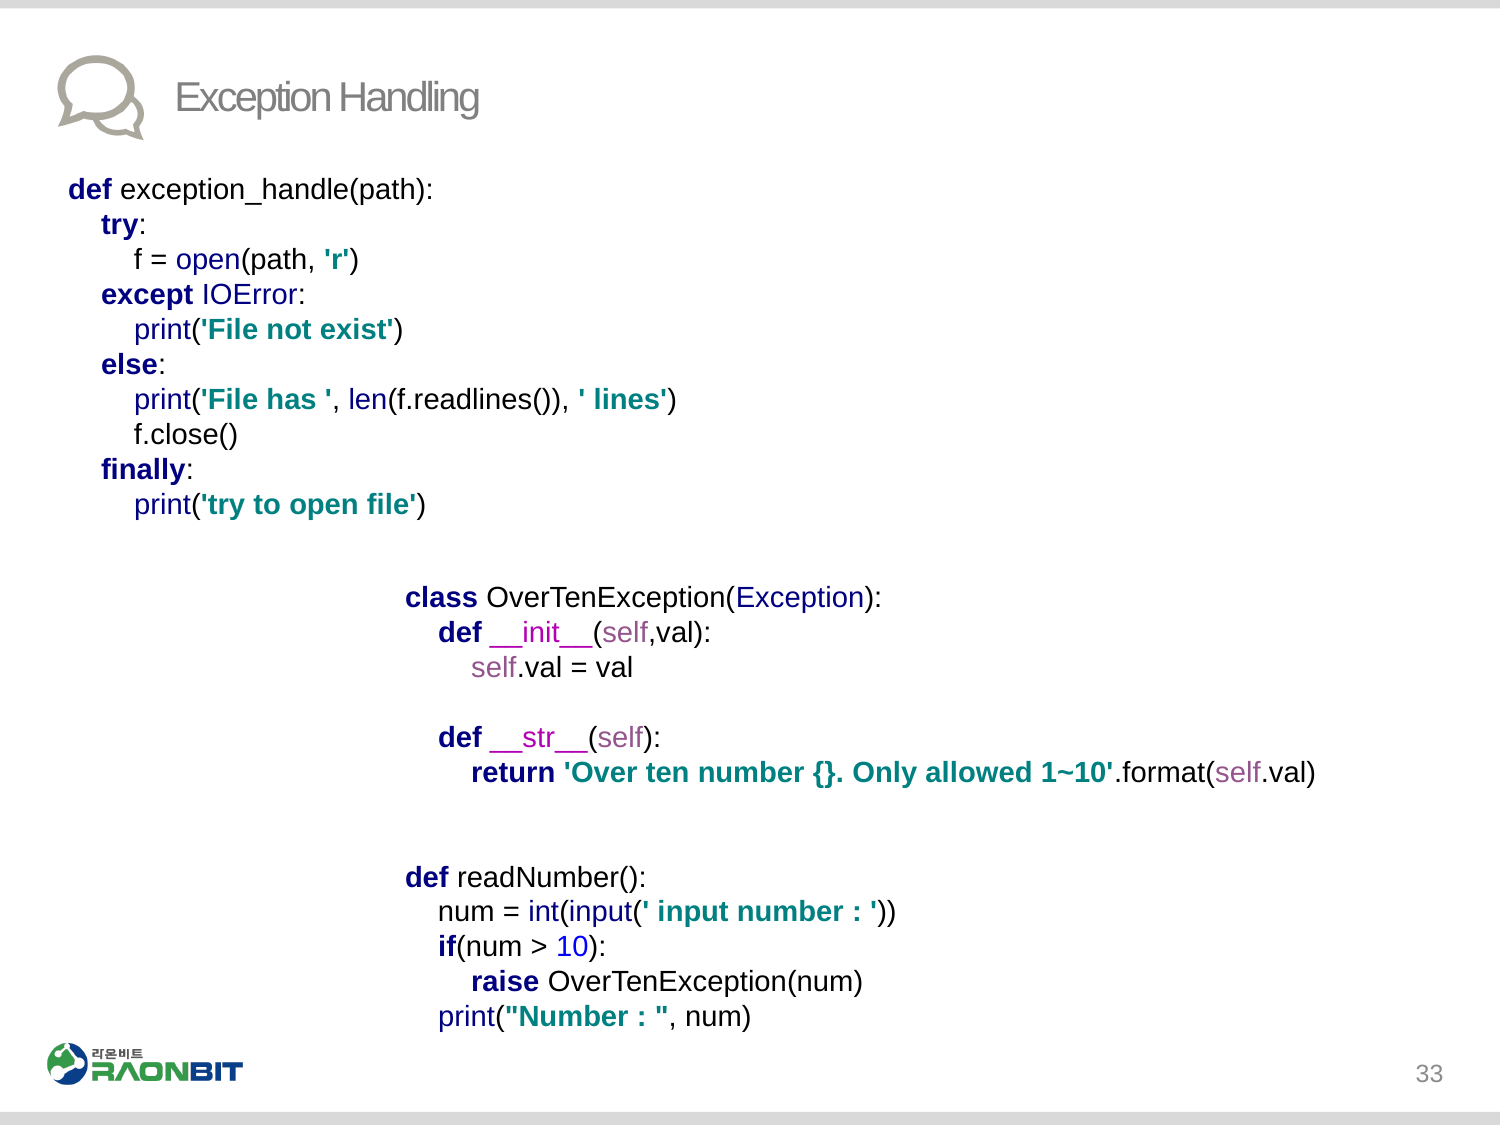

# Exception Handling
def exception_handle(path):
    try:
        f = open(path, 'r')
    except IOError:
        print('File not exist')
    else:
        print('File has ', len(f.readlines()), ' lines')
        f.close()
    finally:
        print('try to open file')
class OverTenException(Exception):
    def __init__(self,val):
        self.val = val
    def __str__(self):
        return 'Over ten number {}. Only allowed 1~10'.format(self.val)
def readNumber():
    num = int(input(' input number : '))
    if(num > 10):
        raise OverTenException(num)
    print("Number : ", num)
33